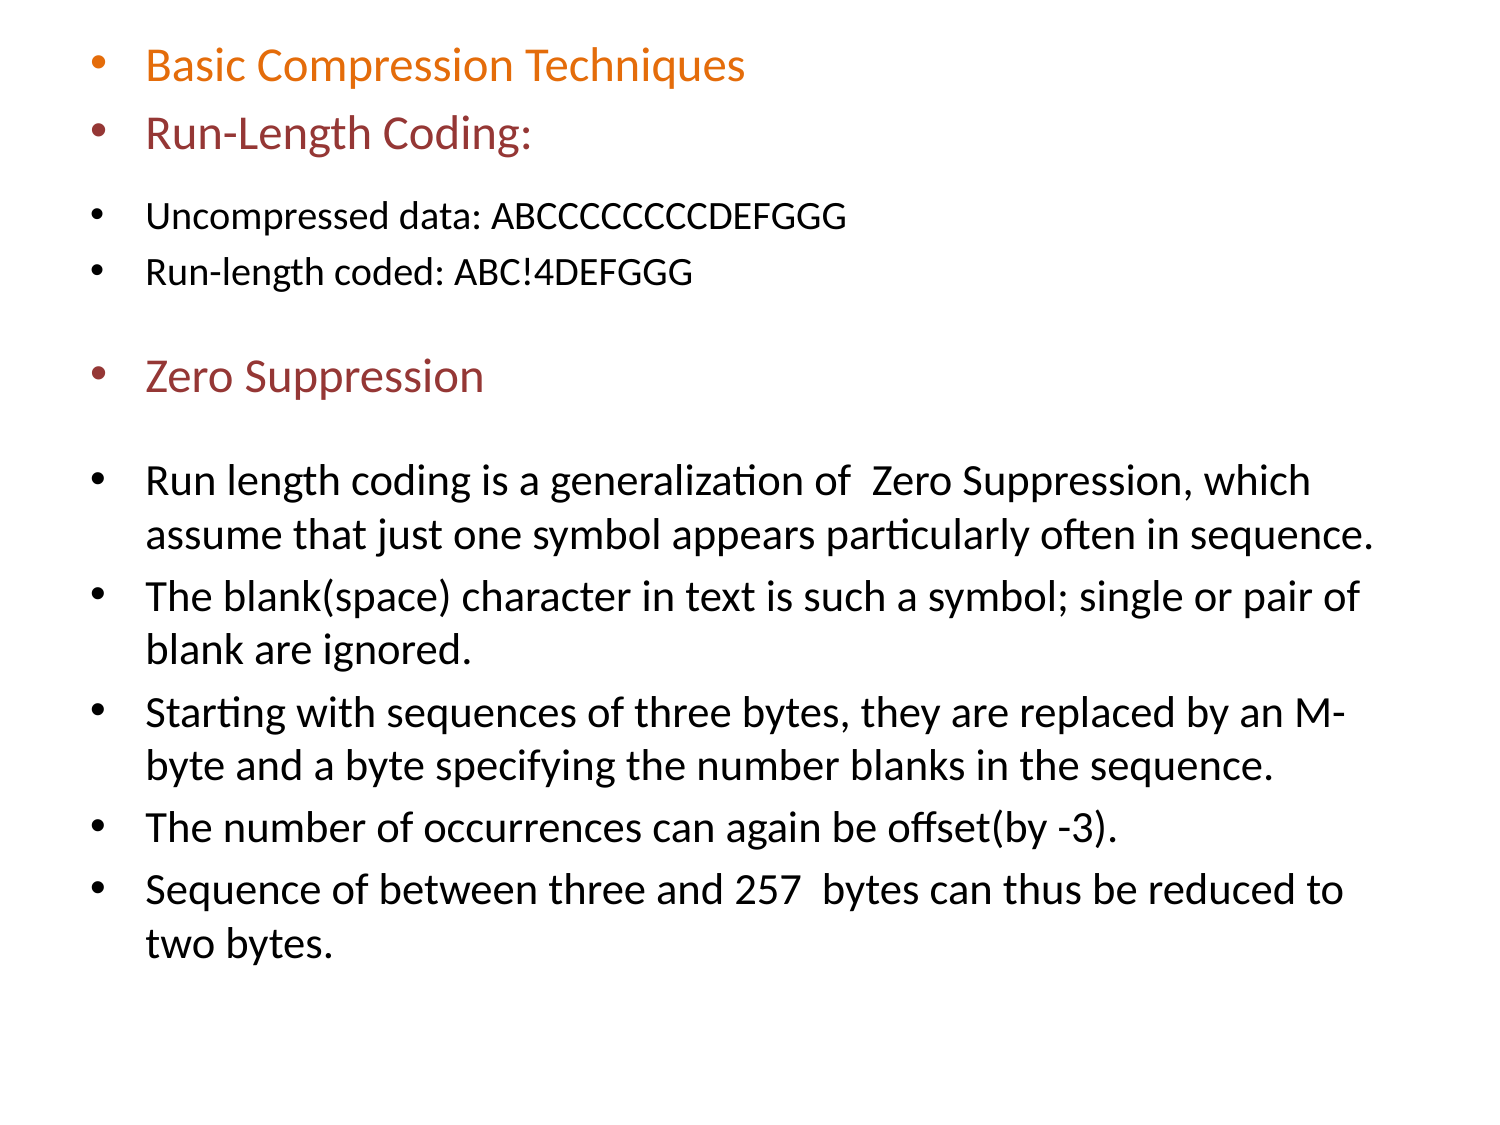

Basic Compression Techniques
Run-Length Coding:

Uncompressed data: ABCCCCCCCCDEFGGG
Run-length coded: ABC!4DEFGGG

Zero Suppression

Run length coding is a generalization of  Zero Suppression, which assume that just one symbol appears particularly often in sequence.
The blank(space) character in text is such a symbol; single or pair of blank are ignored.
Starting with sequences of three bytes, they are replaced by an M-byte and a byte specifying the number blanks in the sequence.
The number of occurrences can again be offset(by -3).
Sequence of between three and 257  bytes can thus be reduced to two bytes.